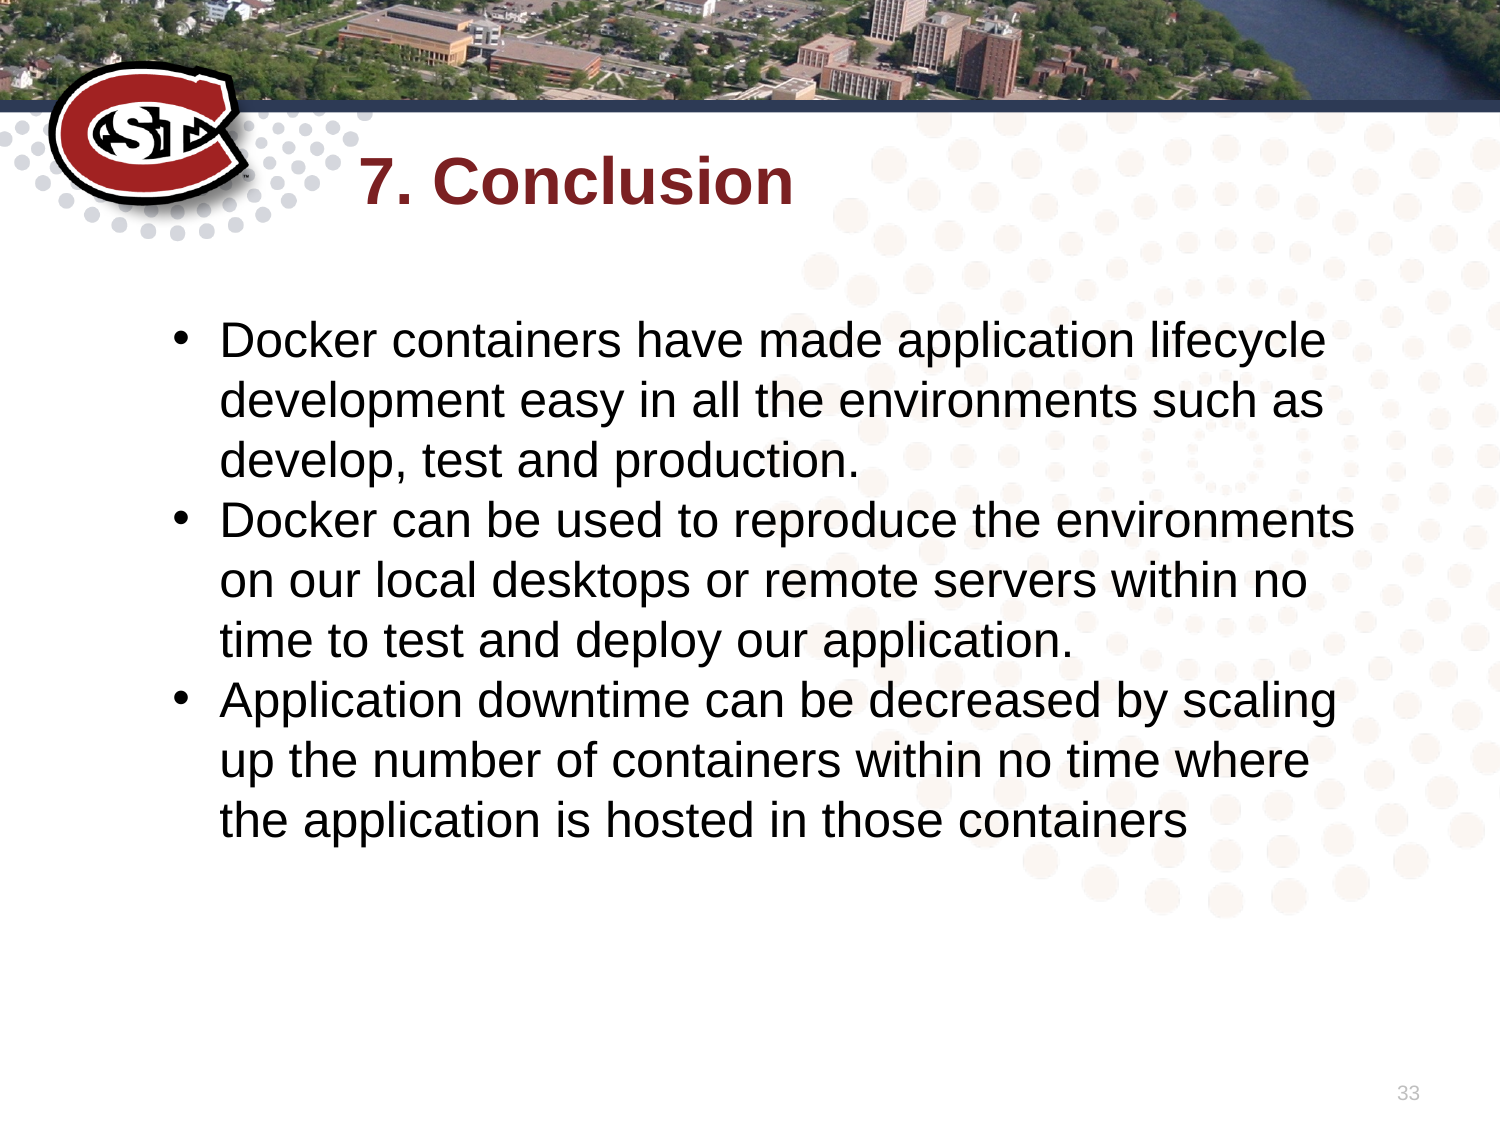

# 7. Conclusion
Docker containers have made application lifecycle development easy in all the environments such as develop, test and production.
Docker can be used to reproduce the environments on our local desktops or remote servers within no time to test and deploy our application.
Application downtime can be decreased by scaling up the number of containers within no time where the application is hosted in those containers
33